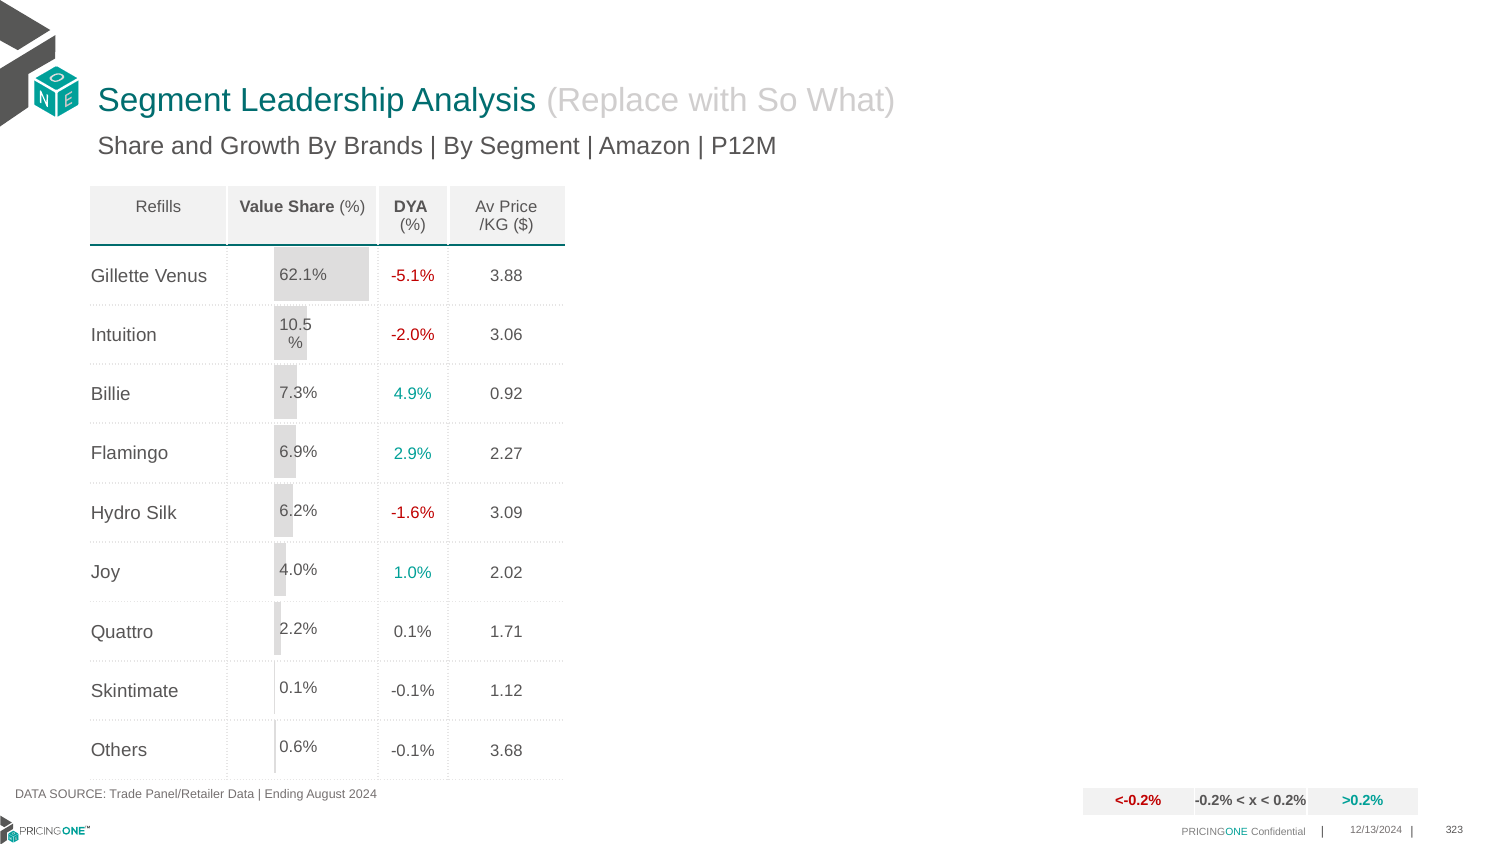

# Segment Leadership Analysis (Replace with So What)
Share and Growth By Brands | By Segment | Amazon | P12M
| Refills | Value Share (%) | DYA (%) | Av Price /KG ($) |
| --- | --- | --- | --- |
| Gillette Venus |  | -5.1% | 3.88 |
| Intuition |  | -2.0% | 3.06 |
| Billie |  | 4.9% | 0.92 |
| Flamingo |  | 2.9% | 2.27 |
| Hydro Silk |  | -1.6% | 3.09 |
| Joy |  | 1.0% | 2.02 |
| Quattro |  | 0.1% | 1.71 |
| Skintimate |  | -0.1% | 1.12 |
| Others |  | -0.1% | 3.68 |

### Chart

| Category | Amazon | Refills |
|---|---|
|  | 0.6213606795534079 |
DATA SOURCE: Trade Panel/Retailer Data | Ending August 2024
| <-0.2% | -0.2% < x < 0.2% | >0.2% |
| --- | --- | --- |

12/13/2024
323